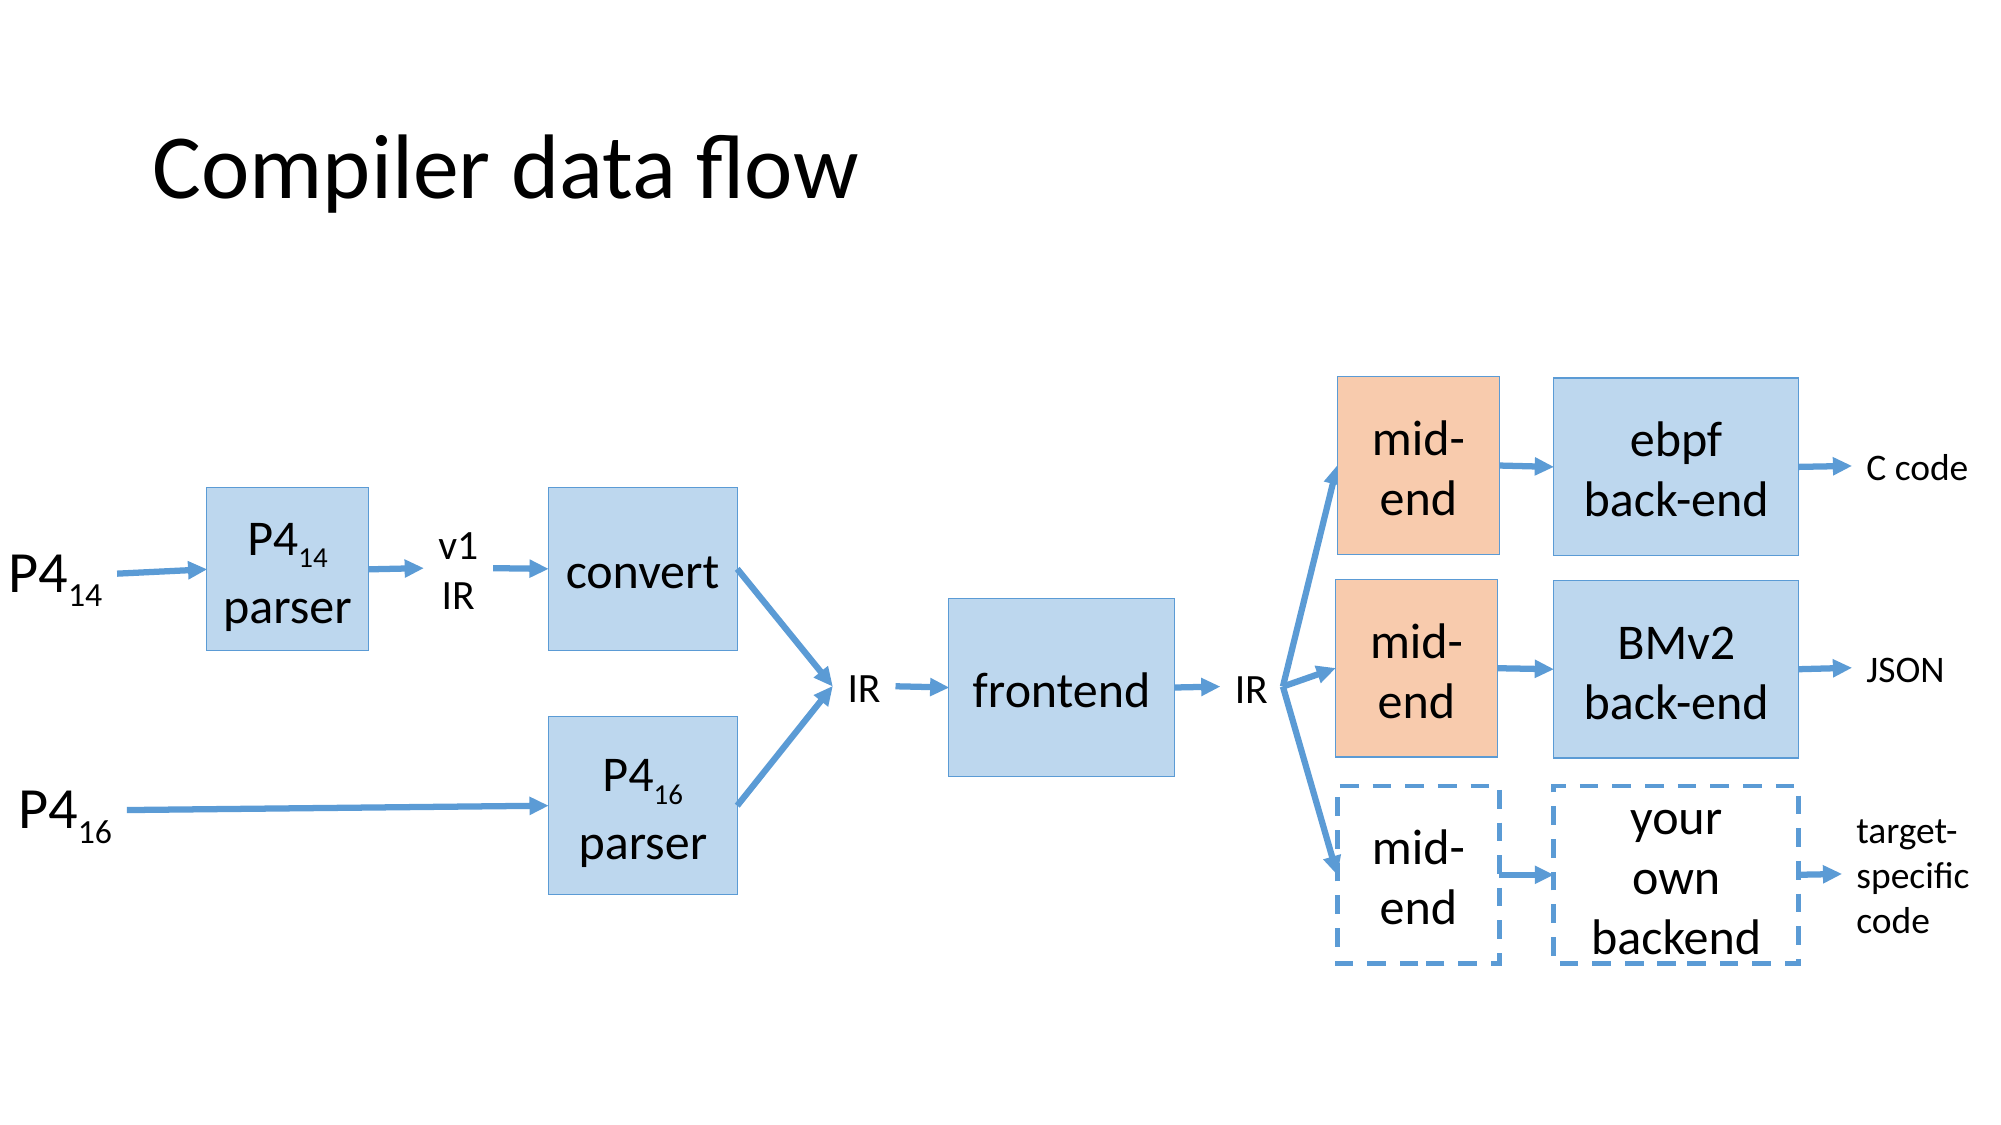

# Compiler data flow
mid-
end
ebpf
back-end
C code
convert
P414
parser
v1
IR
P414
mid-
end
BMv2
back-end
frontend
JSON
IR
IR
P416
parser
P416
mid-
end
your
own
backend
target-
specific
code